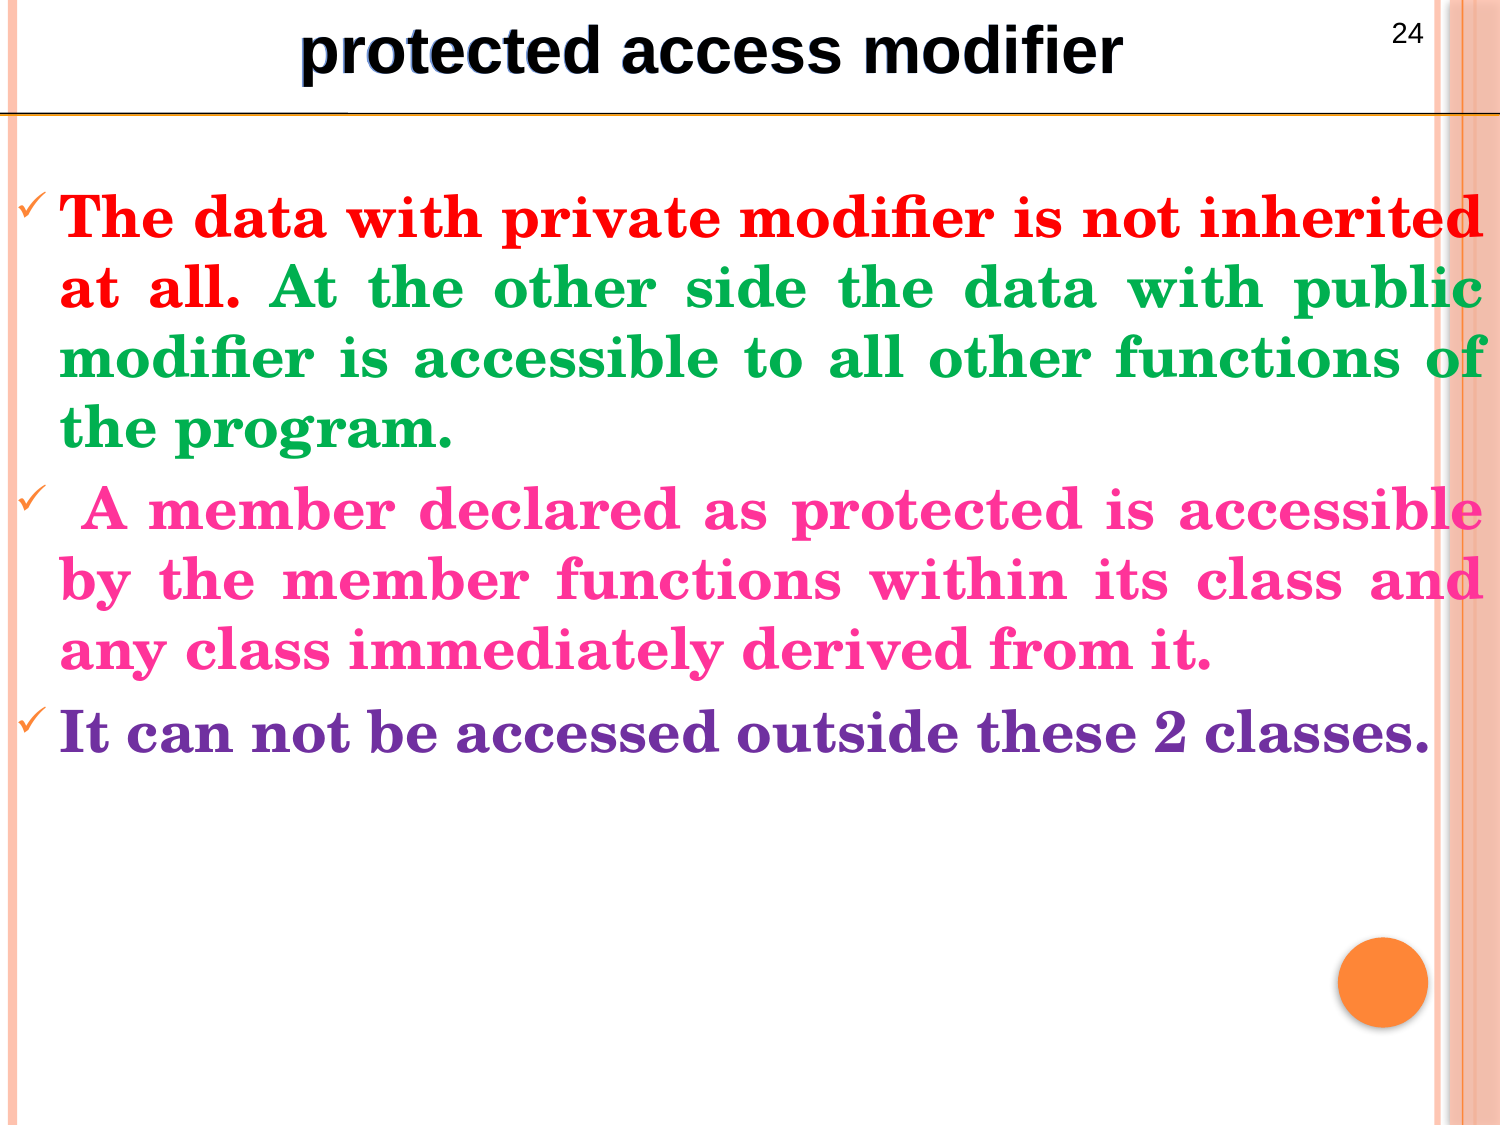

protected access modifier

The data with private modifier is not inherited at all. At the other side the data with public modifier is accessible to all other functions of the program.
 A member declared as protected is accessible by the member functions within its class and any class immediately derived from it.
It can not be accessed outside these 2 classes.